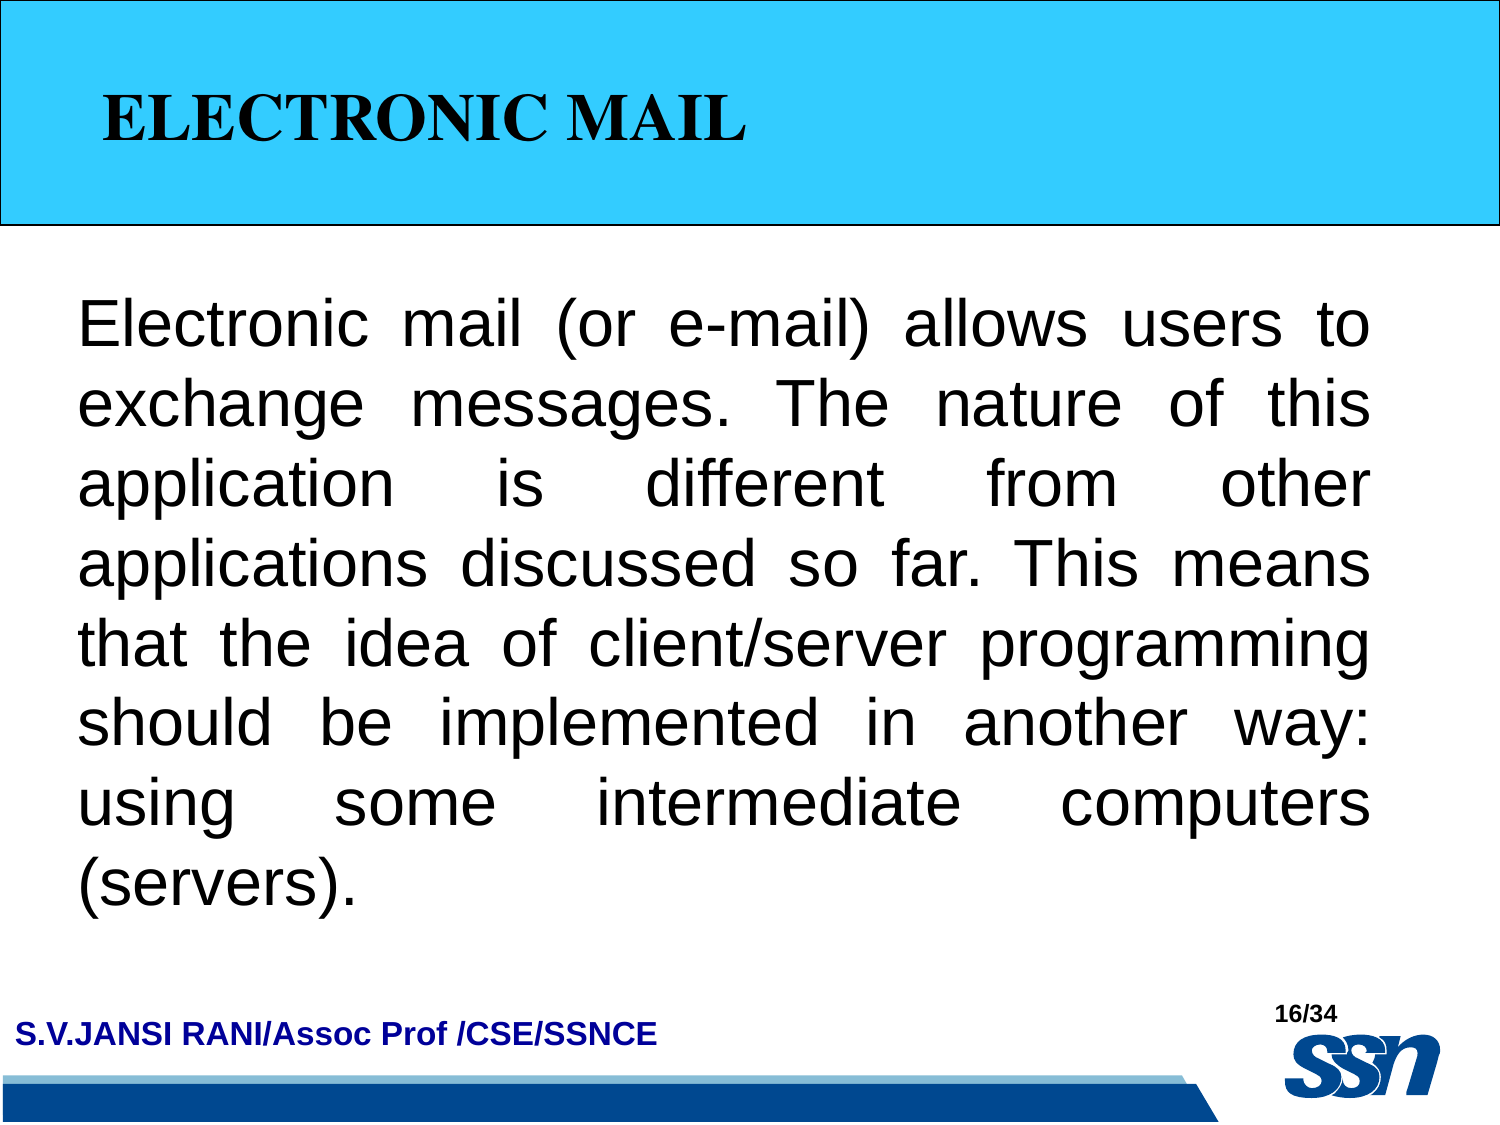

ELECTRONIC MAIL
Electronic mail (or e-mail) allows users to exchange messages. The nature of this application is different from other applications discussed so far. This means that the idea of client/server programming should be implemented in another way: using some intermediate computers (servers).